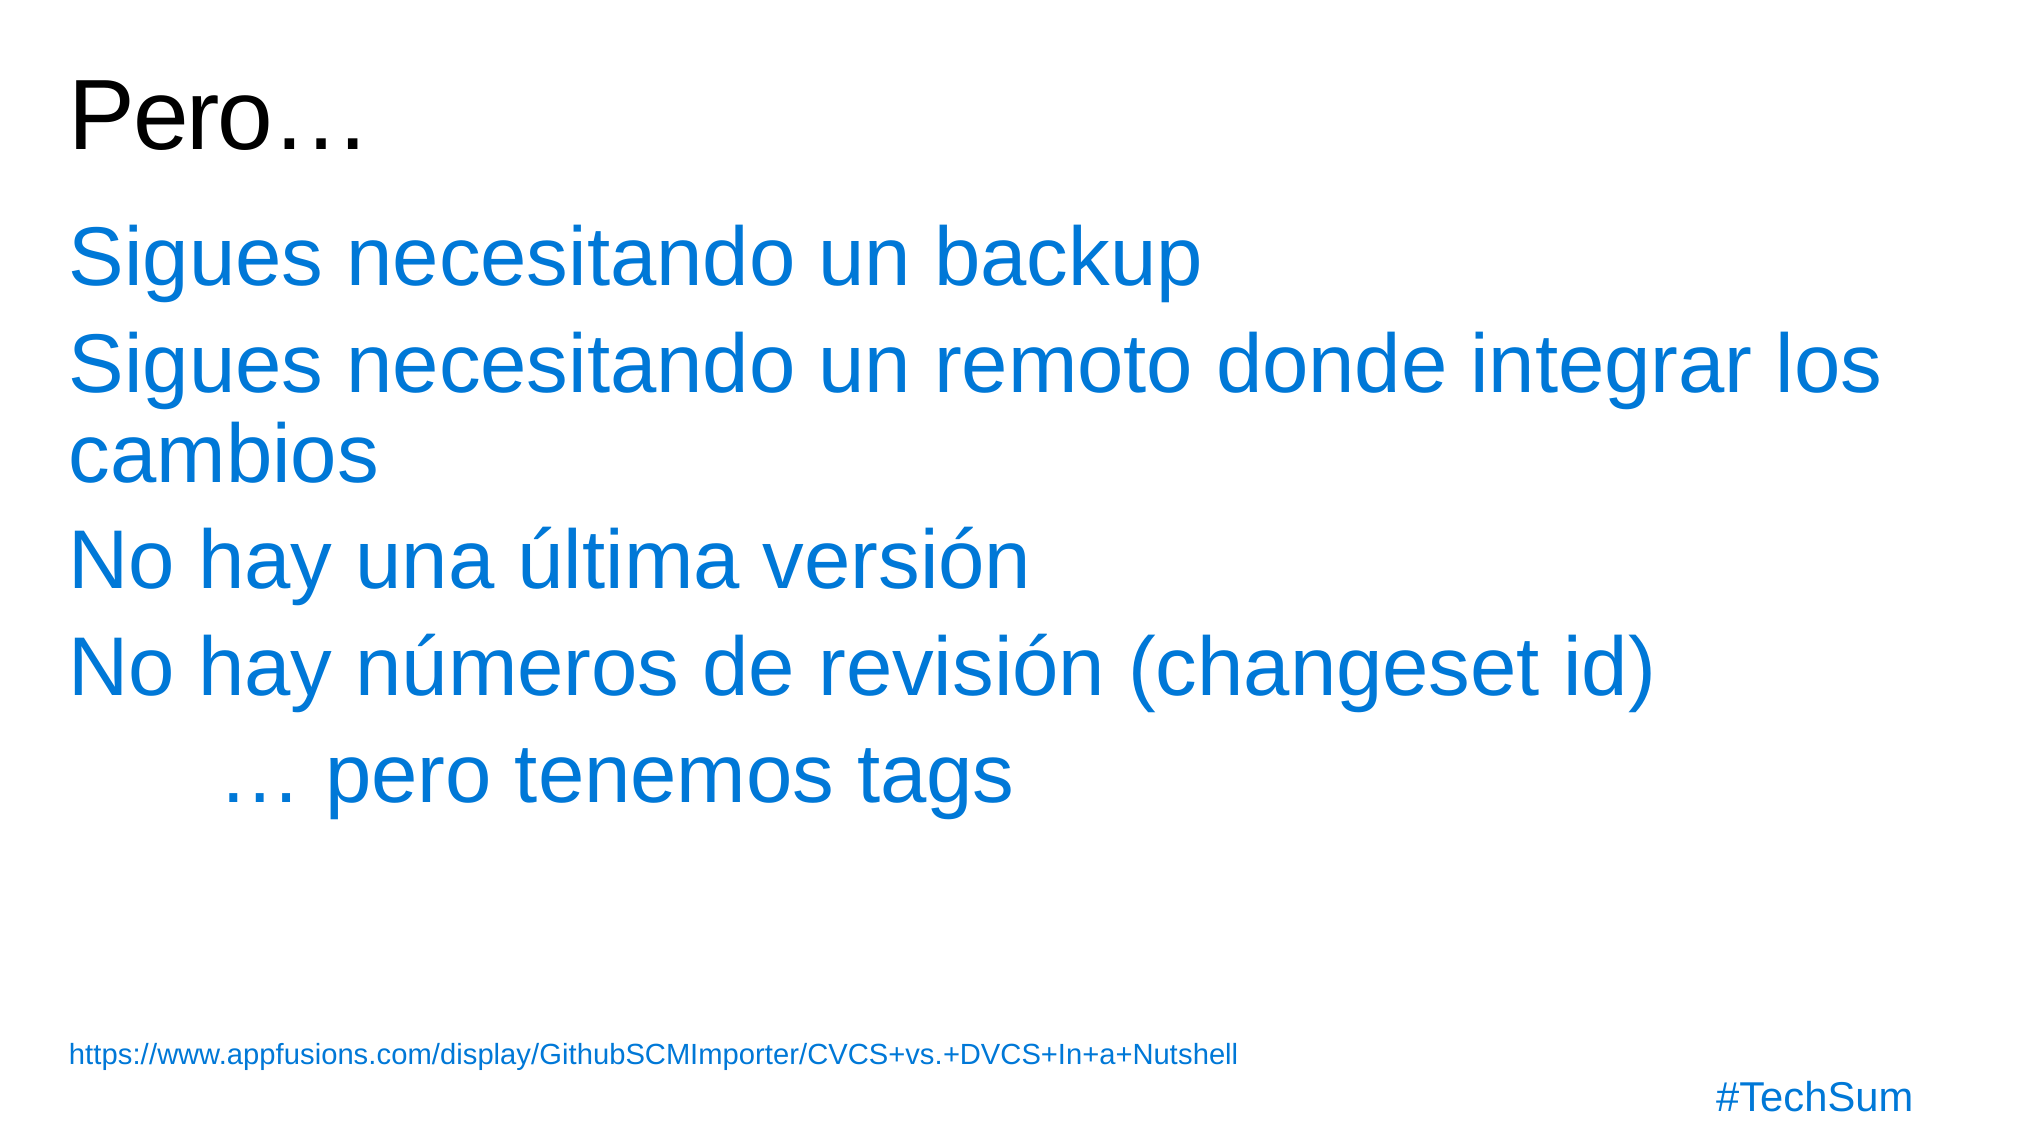

# Pero…
Sigues necesitando un backup
Sigues necesitando un remoto donde integrar los cambios
No hay una última versión
No hay números de revisión (changeset id)
	… pero tenemos tags

https://www.appfusions.com/display/GithubSCMImporter/CVCS+vs.+DVCS+In+a+Nutshell